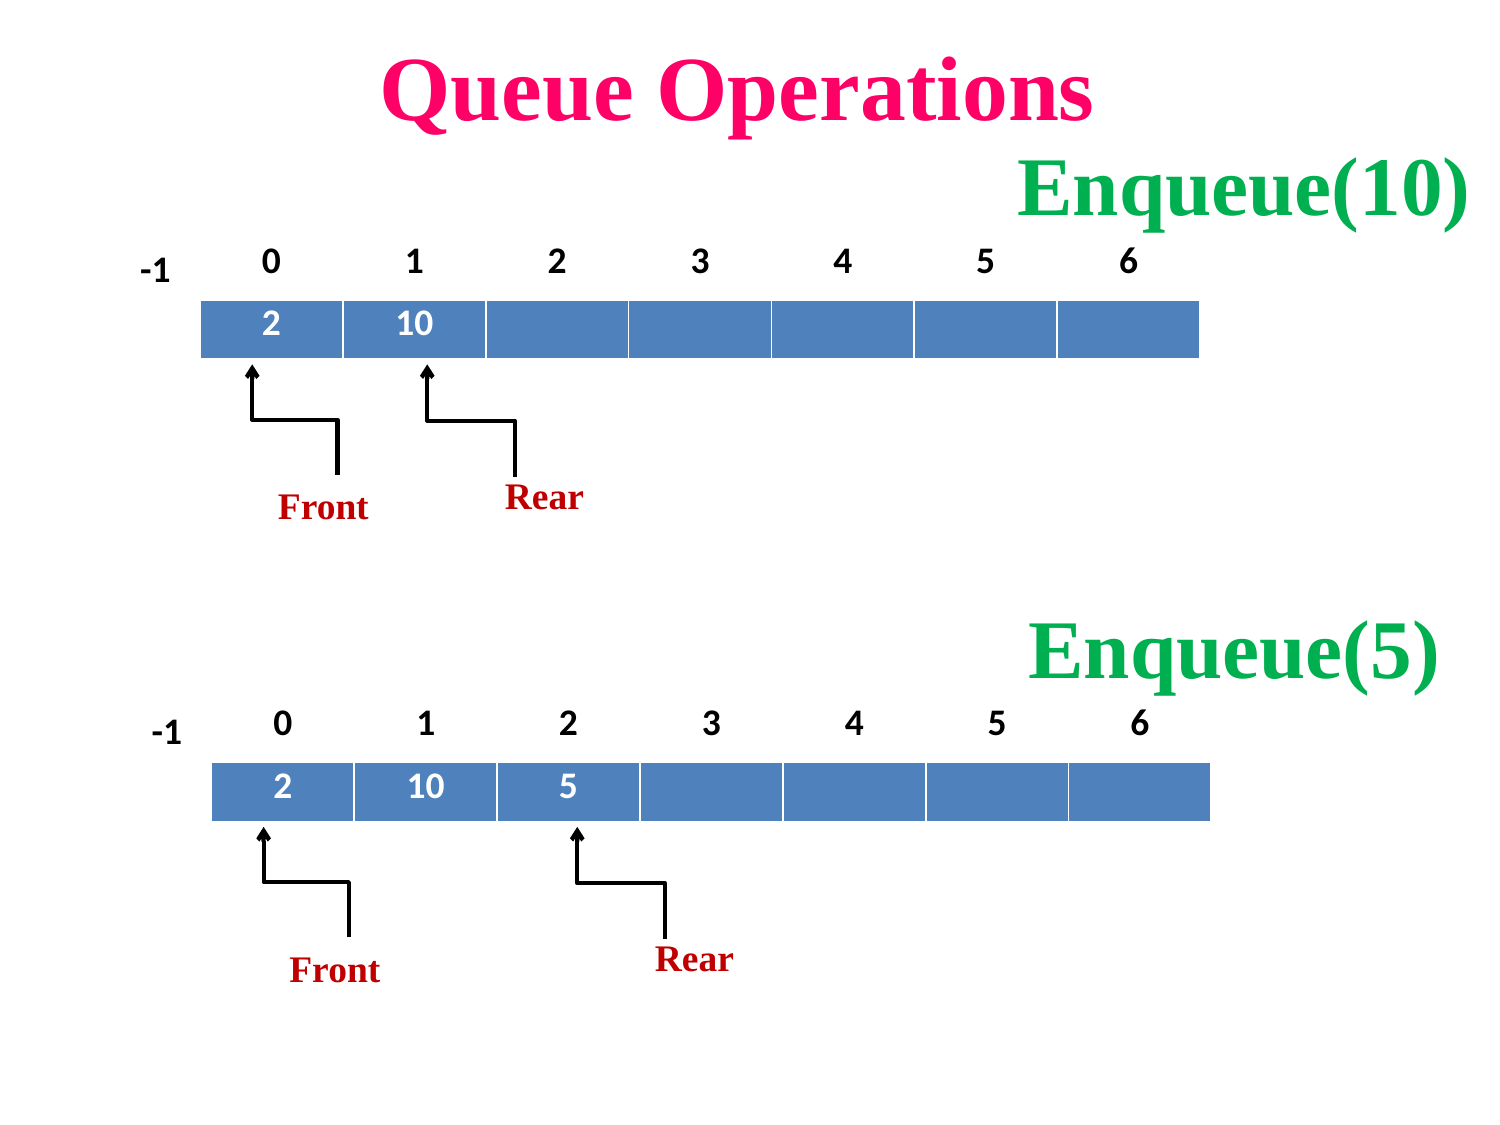

# Queue Operations
Enqueue(10)
-1
| 0 | 1 | 2 | 3 | 4 | 5 | 6 |
| --- | --- | --- | --- | --- | --- | --- |
| 2 | 10 |  |  |  |  |  |
| --- | --- | --- | --- | --- | --- | --- |
Rear
Front
Enqueue(5)
-1
| 0 | 1 | 2 | 3 | 4 | 5 | 6 |
| --- | --- | --- | --- | --- | --- | --- |
| 2 | 10 | 5 |  |  |  |  |
| --- | --- | --- | --- | --- | --- | --- |
Rear
Front